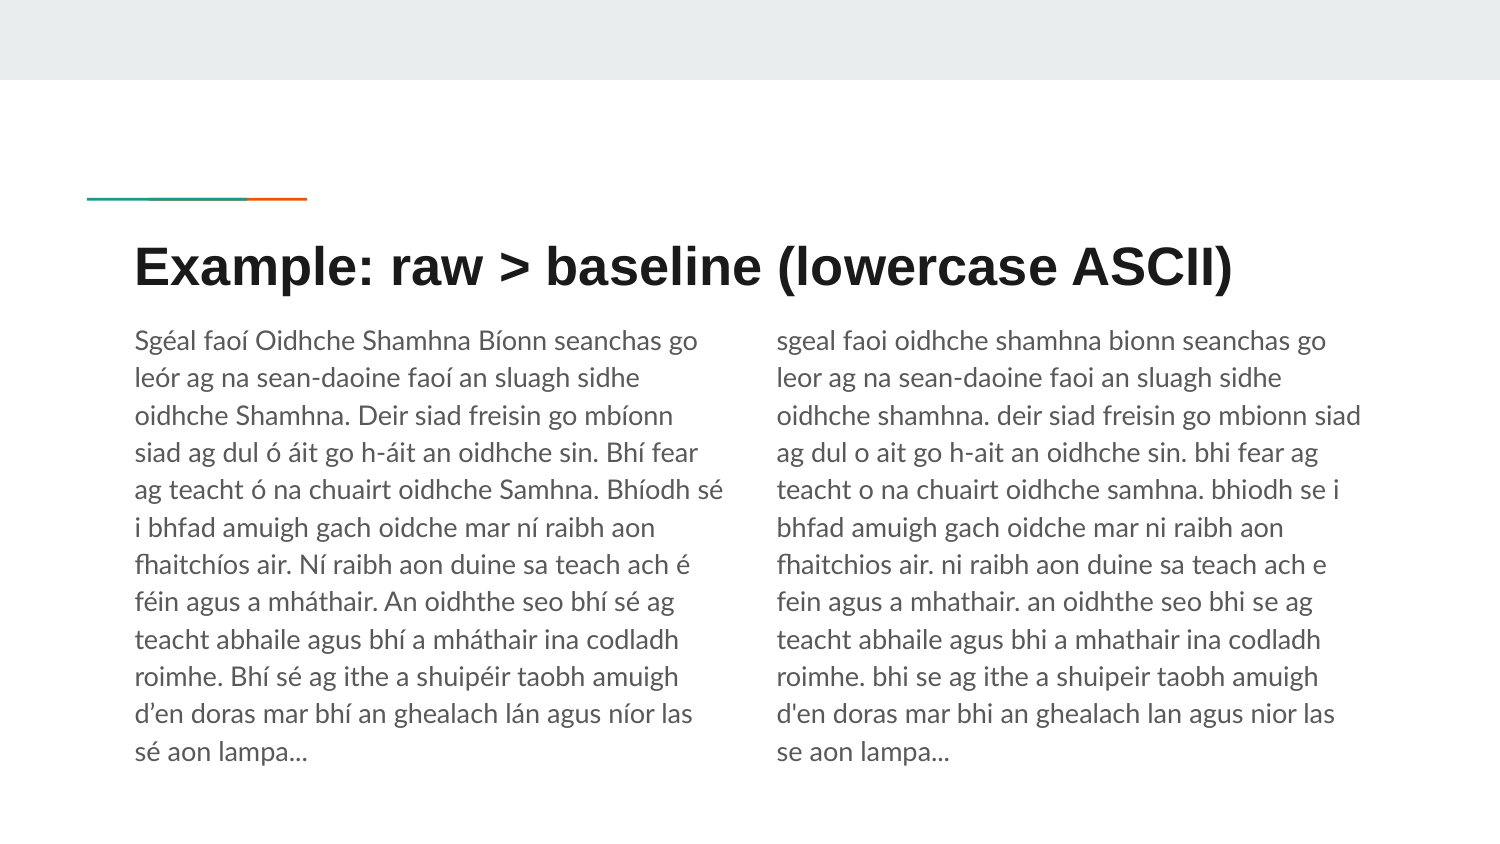

# Example: raw > baseline (lowercase ASCII)
Sgéal faoí Oidhche Shamhna Bíonn seanchas go leór ag na sean-daoine faoí an sluagh sidhe oidhche Shamhna. Deir siad freisin go mbíonn siad ag dul ó áit go h-áit an oidhche sin. Bhí fear ag teacht ó na chuairt oidhche Samhna. Bhíodh sé i bhfad amuigh gach oidche mar ní raibh aon fhaitchíos air. Ní raibh aon duine sa teach ach é féin agus a mháthair. An oidhthe seo bhí sé ag teacht abhaile agus bhí a mháthair ina codladh roimhe. Bhí sé ag ithe a shuipéir taobh amuigh d’en doras mar bhí an ghealach lán agus níor las sé aon lampa...

sgeal faoi oidhche shamhna bionn seanchas go leor ag na sean-daoine faoi an sluagh sidhe oidhche shamhna. deir siad freisin go mbionn siad ag dul o ait go h-ait an oidhche sin. bhi fear ag teacht o na chuairt oidhche samhna. bhiodh se i bhfad amuigh gach oidche mar ni raibh aon fhaitchios air. ni raibh aon duine sa teach ach e fein agus a mhathair. an oidhthe seo bhi se ag teacht abhaile agus bhi a mhathair ina codladh roimhe. bhi se ag ithe a shuipeir taobh amuigh d'en doras mar bhi an ghealach lan agus nior las se aon lampa...